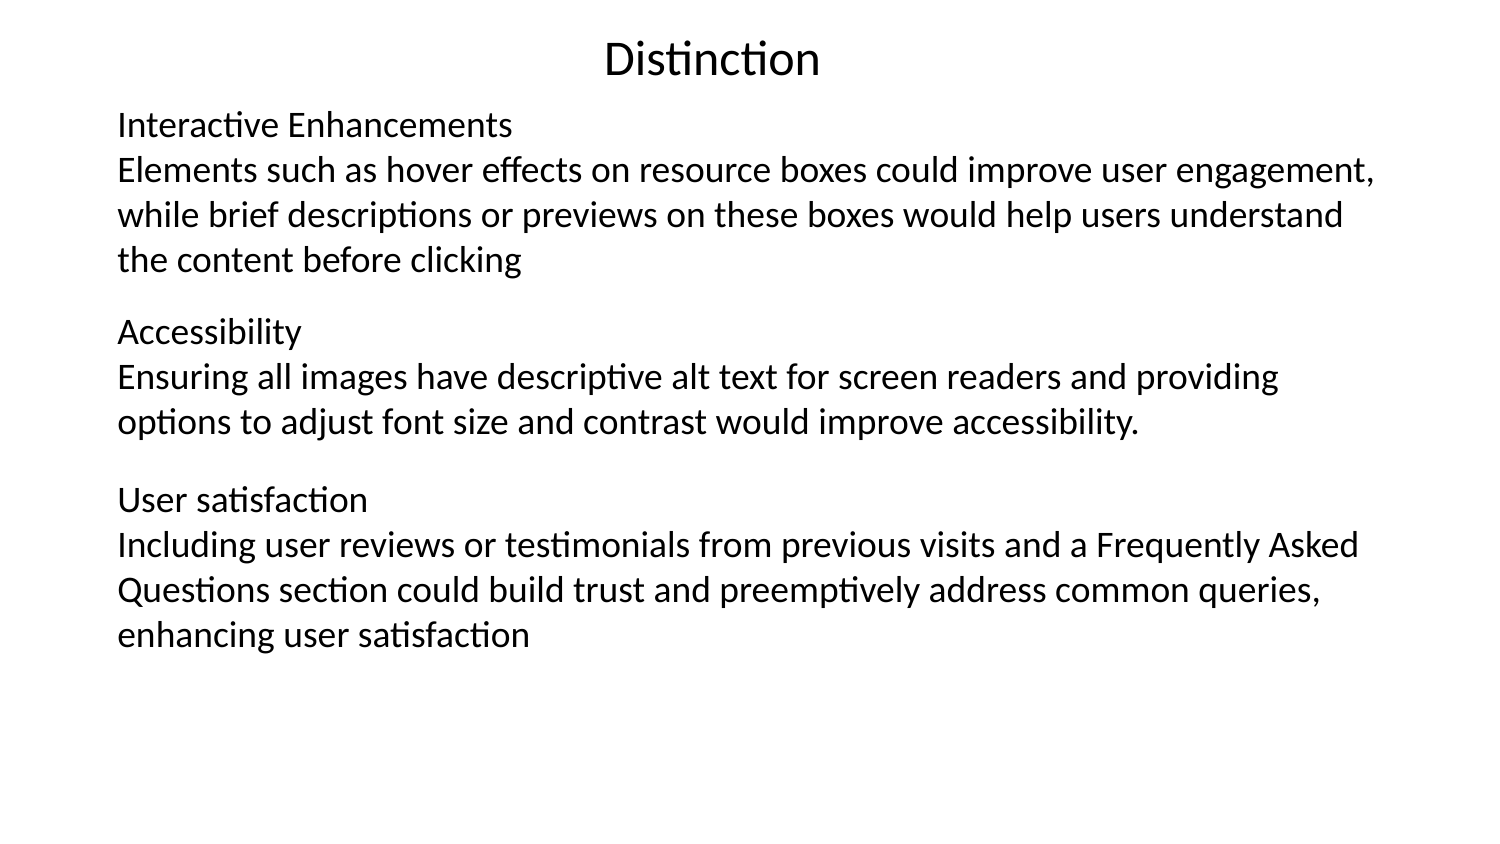

Distinction
Interactive Enhancements
Elements such as hover effects on resource boxes could improve user engagement, while brief descriptions or previews on these boxes would help users understand the content before clicking

Accessibility
Ensuring all images have descriptive alt text for screen readers and providing options to adjust font size and contrast would improve accessibility.
User satisfaction
Including user reviews or testimonials from previous visits and a Frequently Asked Questions section could build trust and preemptively address common queries, enhancing user satisfaction